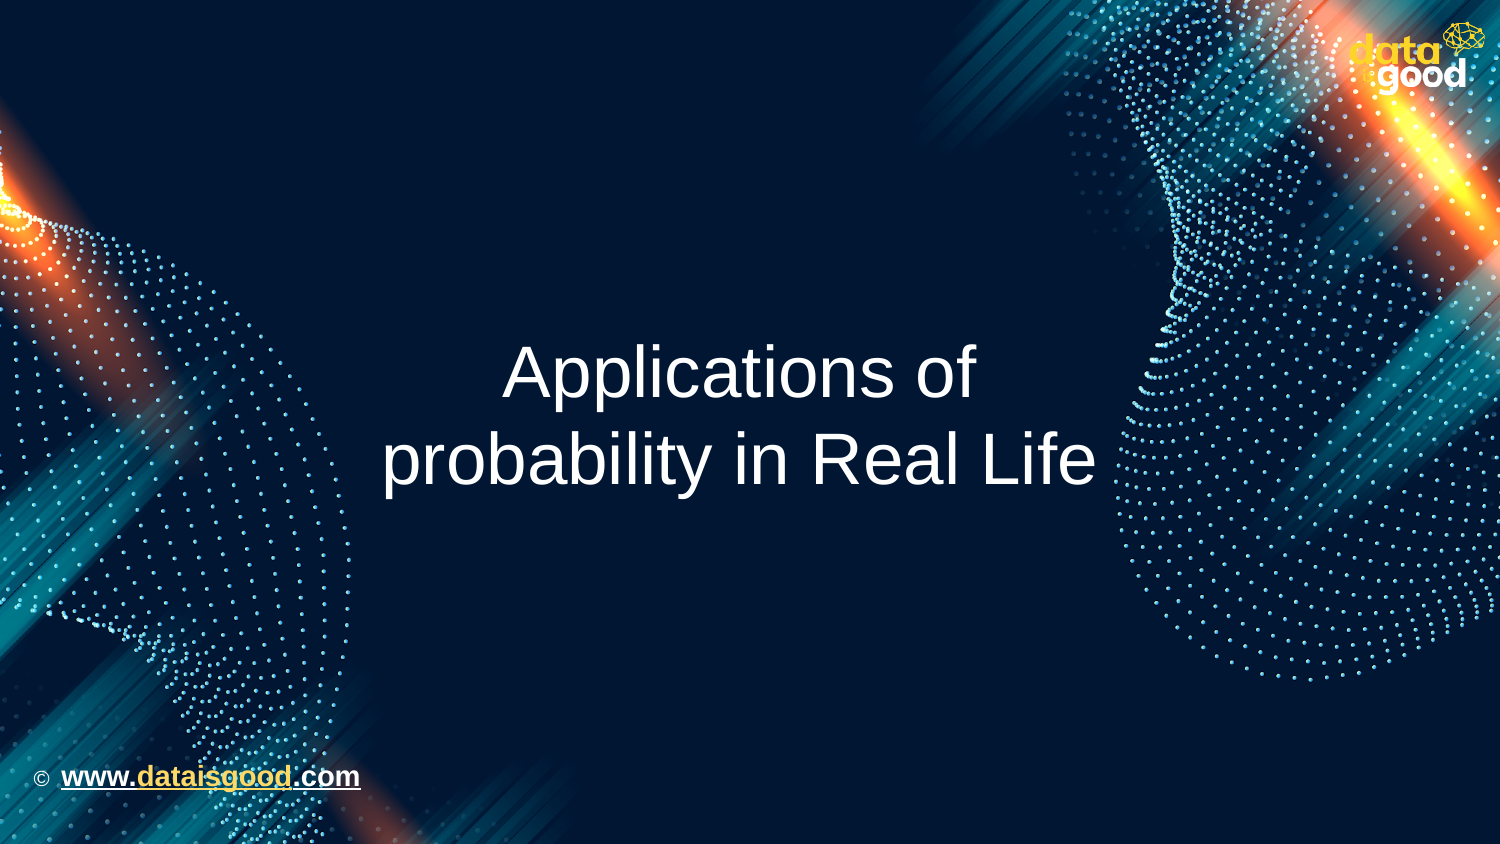

# Applications of probability in Real Life